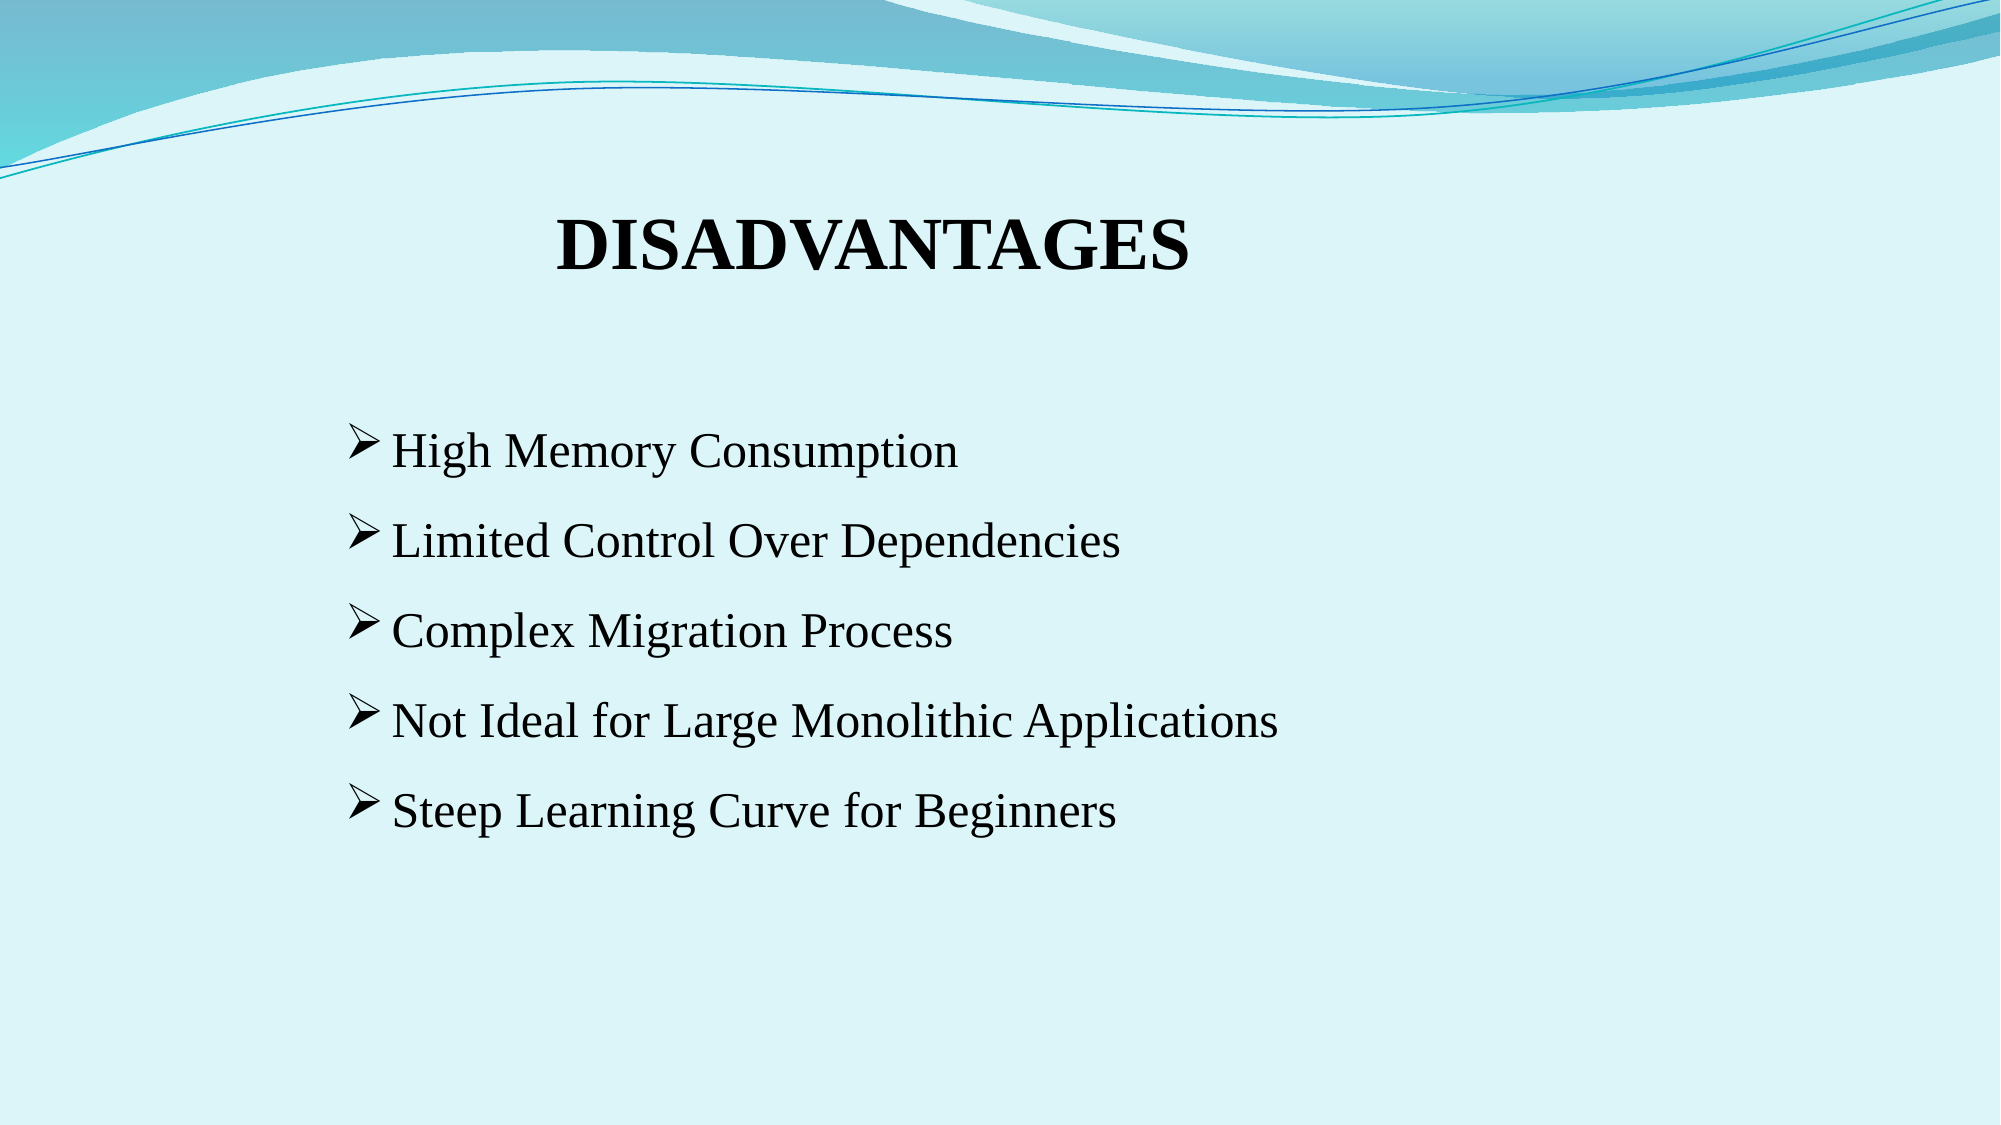

DISADVANTAGES
High Memory Consumption
Limited Control Over Dependencies
Complex Migration Process
Not Ideal for Large Monolithic Applications
Steep Learning Curve for Beginners